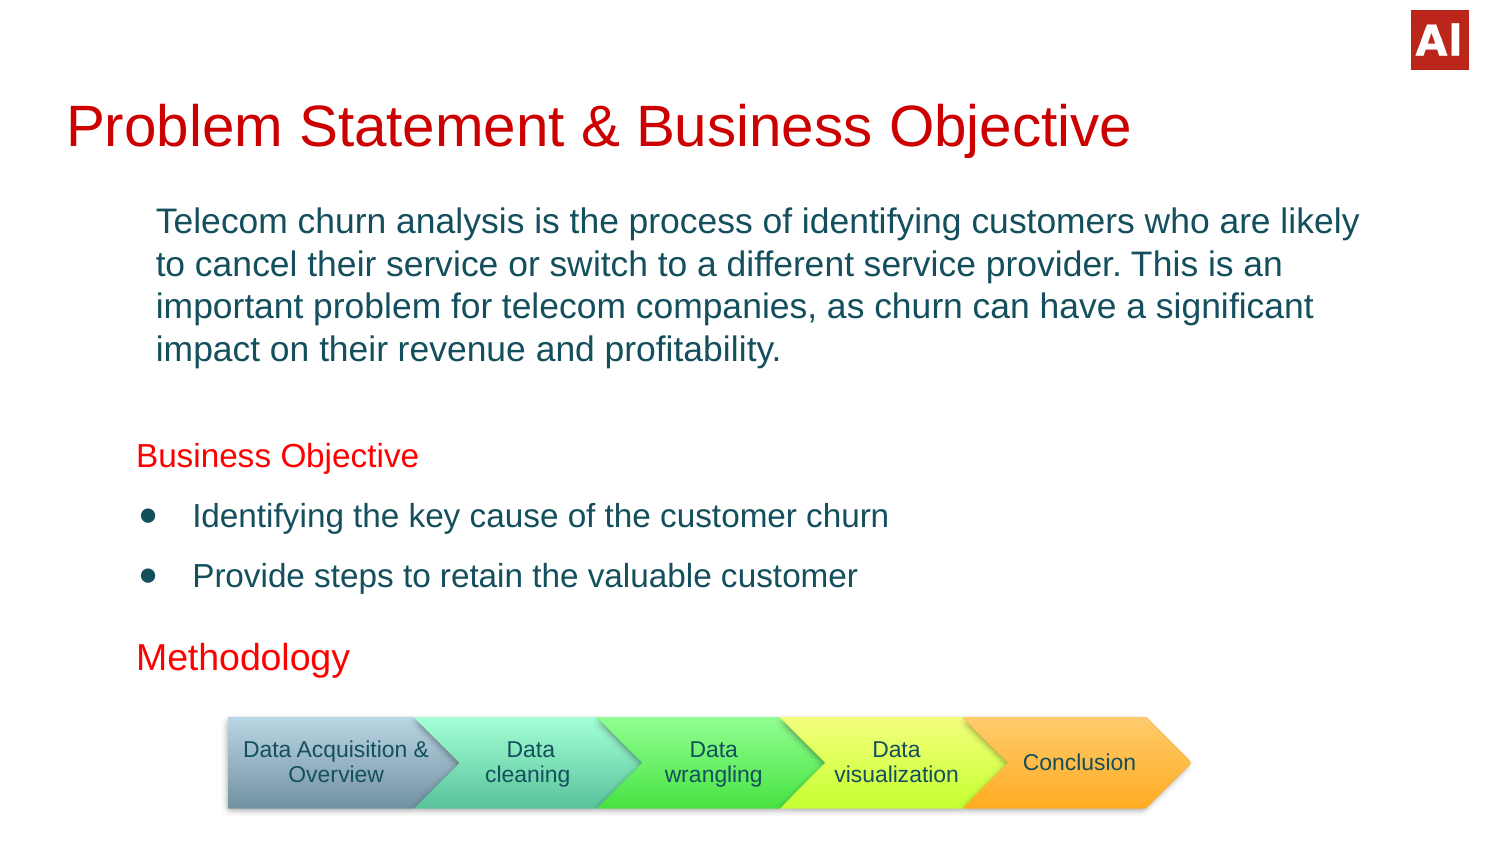

# Problem Statement & Business Objective
Telecom churn analysis is the process of identifying customers who are likely to cancel their service or switch to a different service provider. This is an important problem for telecom companies, as churn can have a significant impact on their revenue and profitability.
Business Objective
Identifying the key cause of the customer churn
Provide steps to retain the valuable customer

Methodology

Data Acquisition & Overview

Data cleaning

Data wrangling

Data visualization

Conclusion